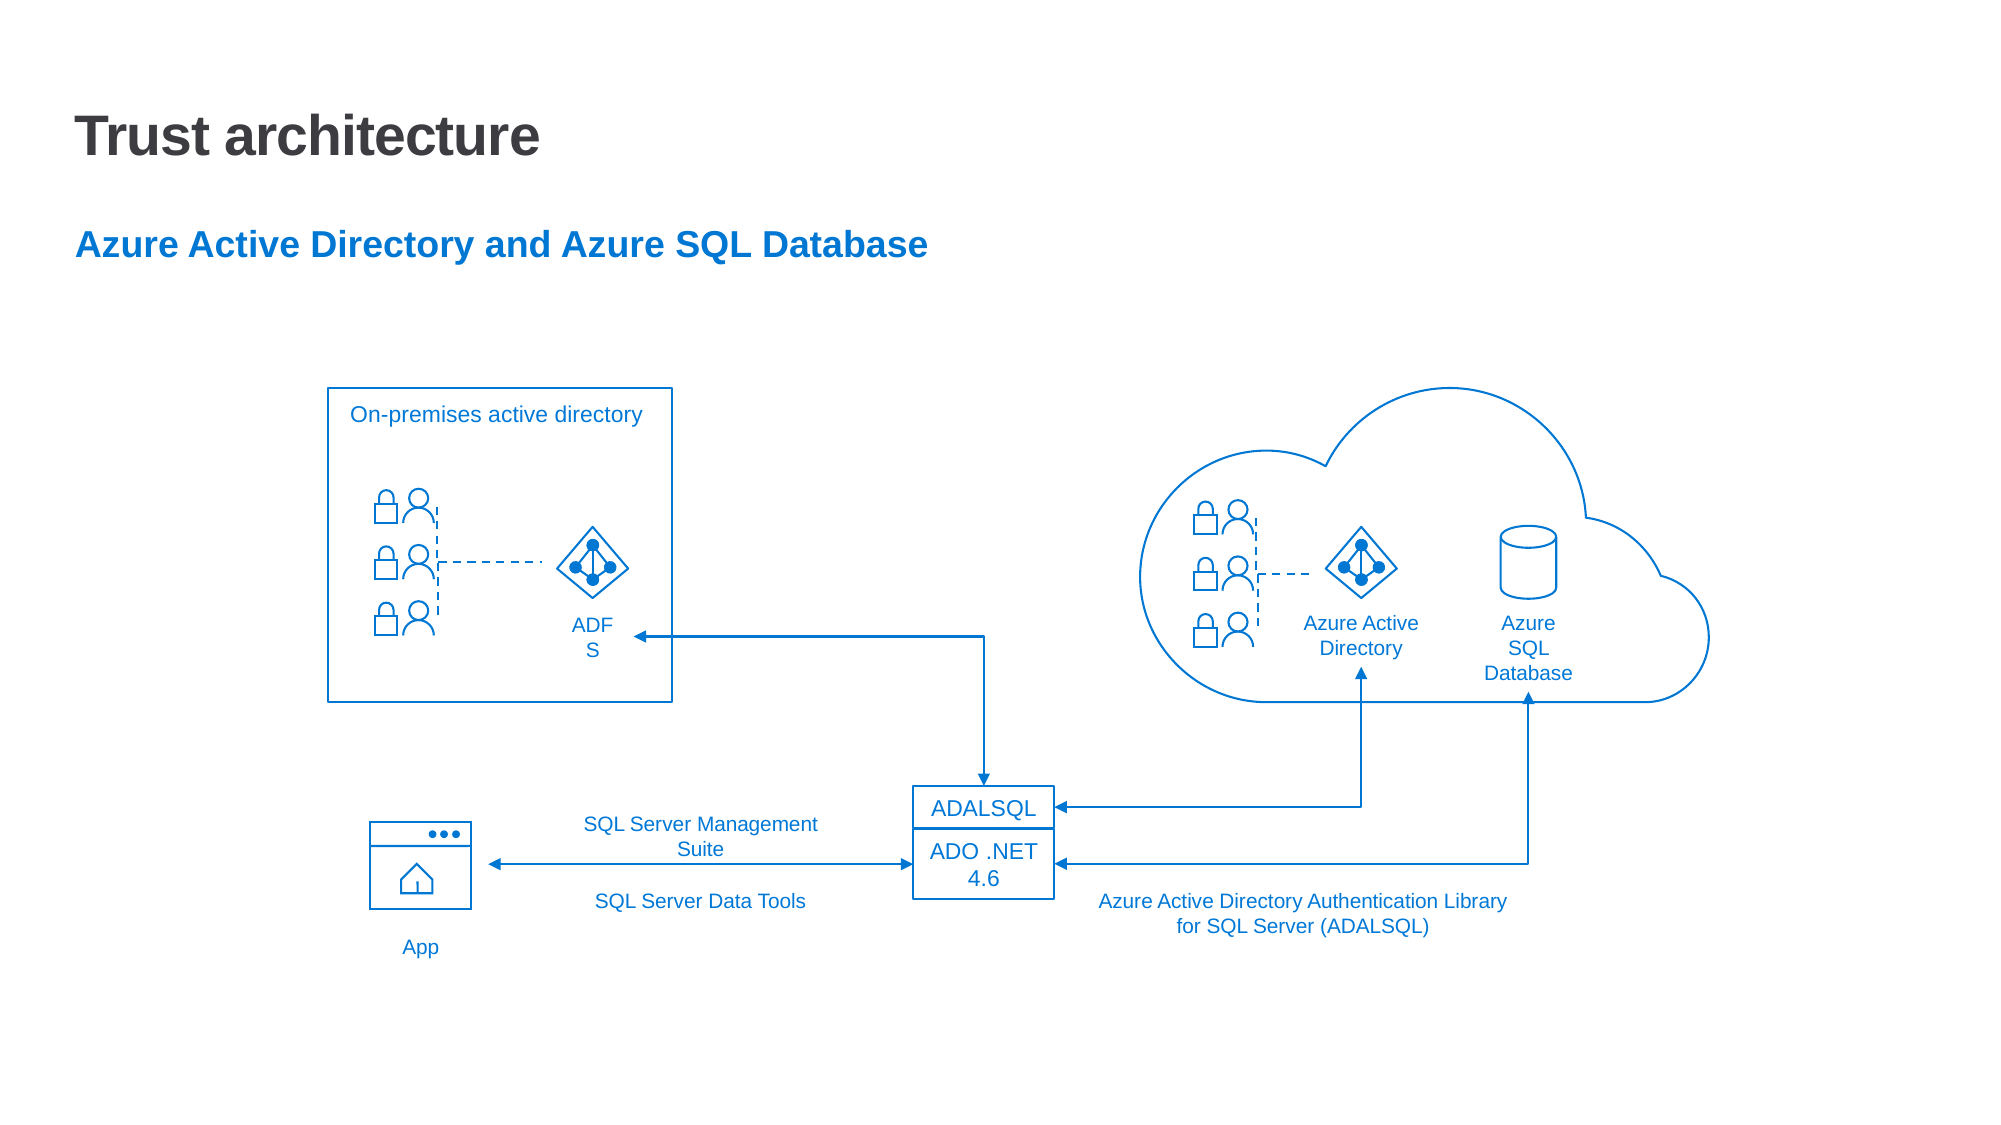

# Trust architecture
Azure Active Directory and Azure SQL Database

On-premises active directory

Azure Active Directory
Azure
SQL Database
ADFS

ADALSQL
SQL Server Management Suite

ADO .NET 4.6
SQL Server Data Tools
Azure Active Directory Authentication Library for SQL Server (ADALSQL)
App